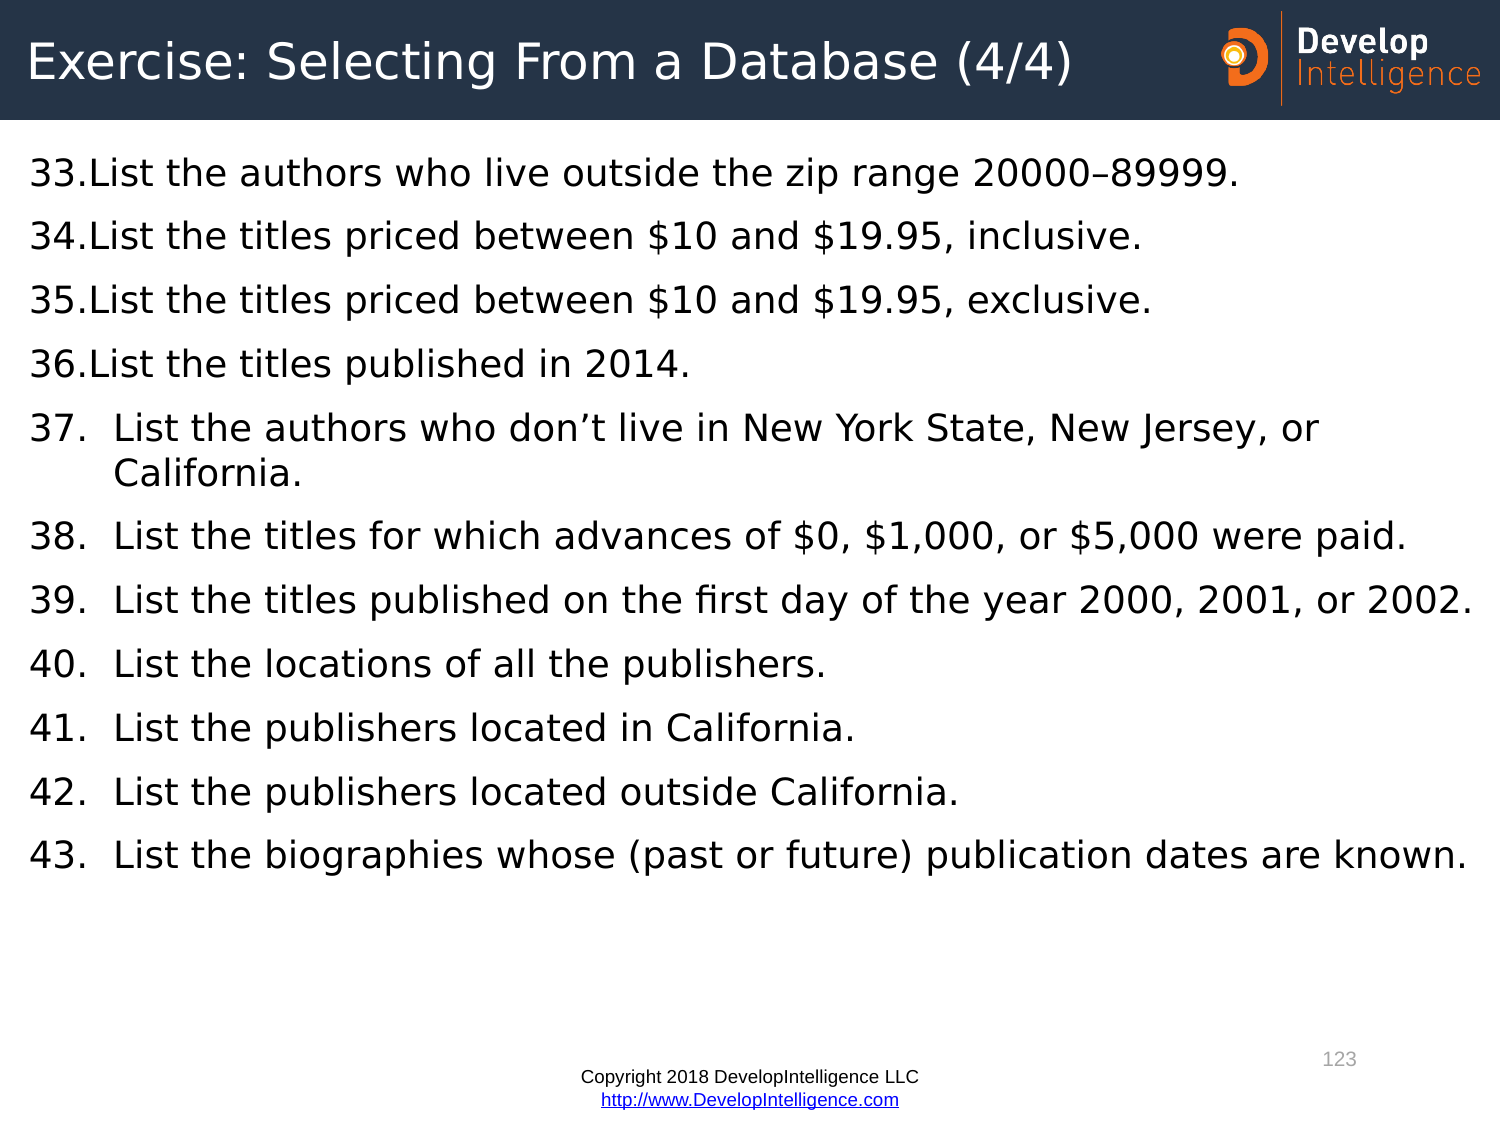

# Exercise: Selecting From a Database (4/4)
List the authors who live outside the zip range 20000–89999.
List the titles priced between $10 and $19.95, inclusive.
List the titles priced between $10 and $19.95, exclusive.
List the titles published in 2014.
List the authors who don’t live in New York State, New Jersey, or California.
List the titles for which advances of $0, $1,000, or $5,000 were paid.
List the titles published on the first day of the year 2000, 2001, or 2002.
List the locations of all the publishers.
List the publishers located in California.
List the publishers located outside California.
List the biographies whose (past or future) publication dates are known.

123